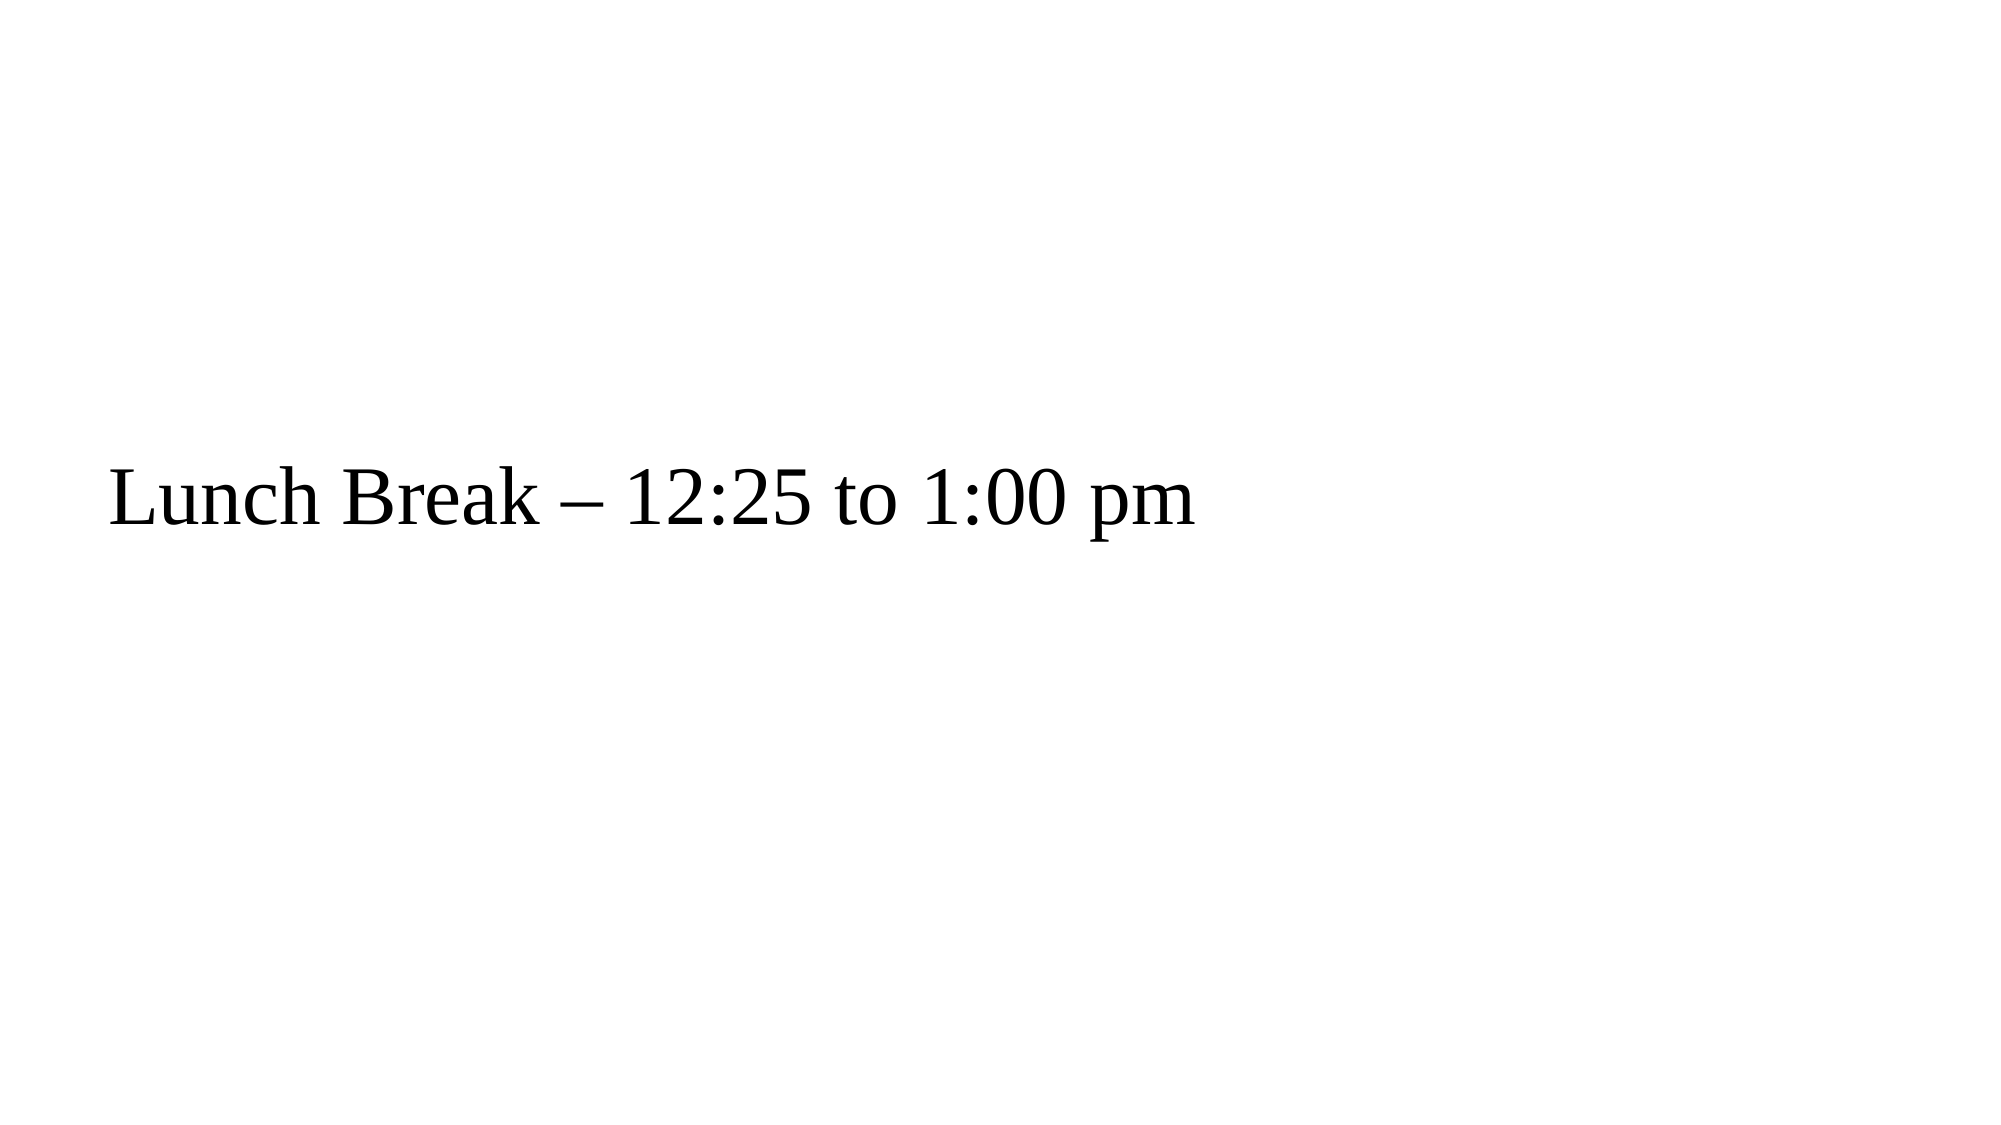

Lunch Break – 12:25 to 1:00 pm